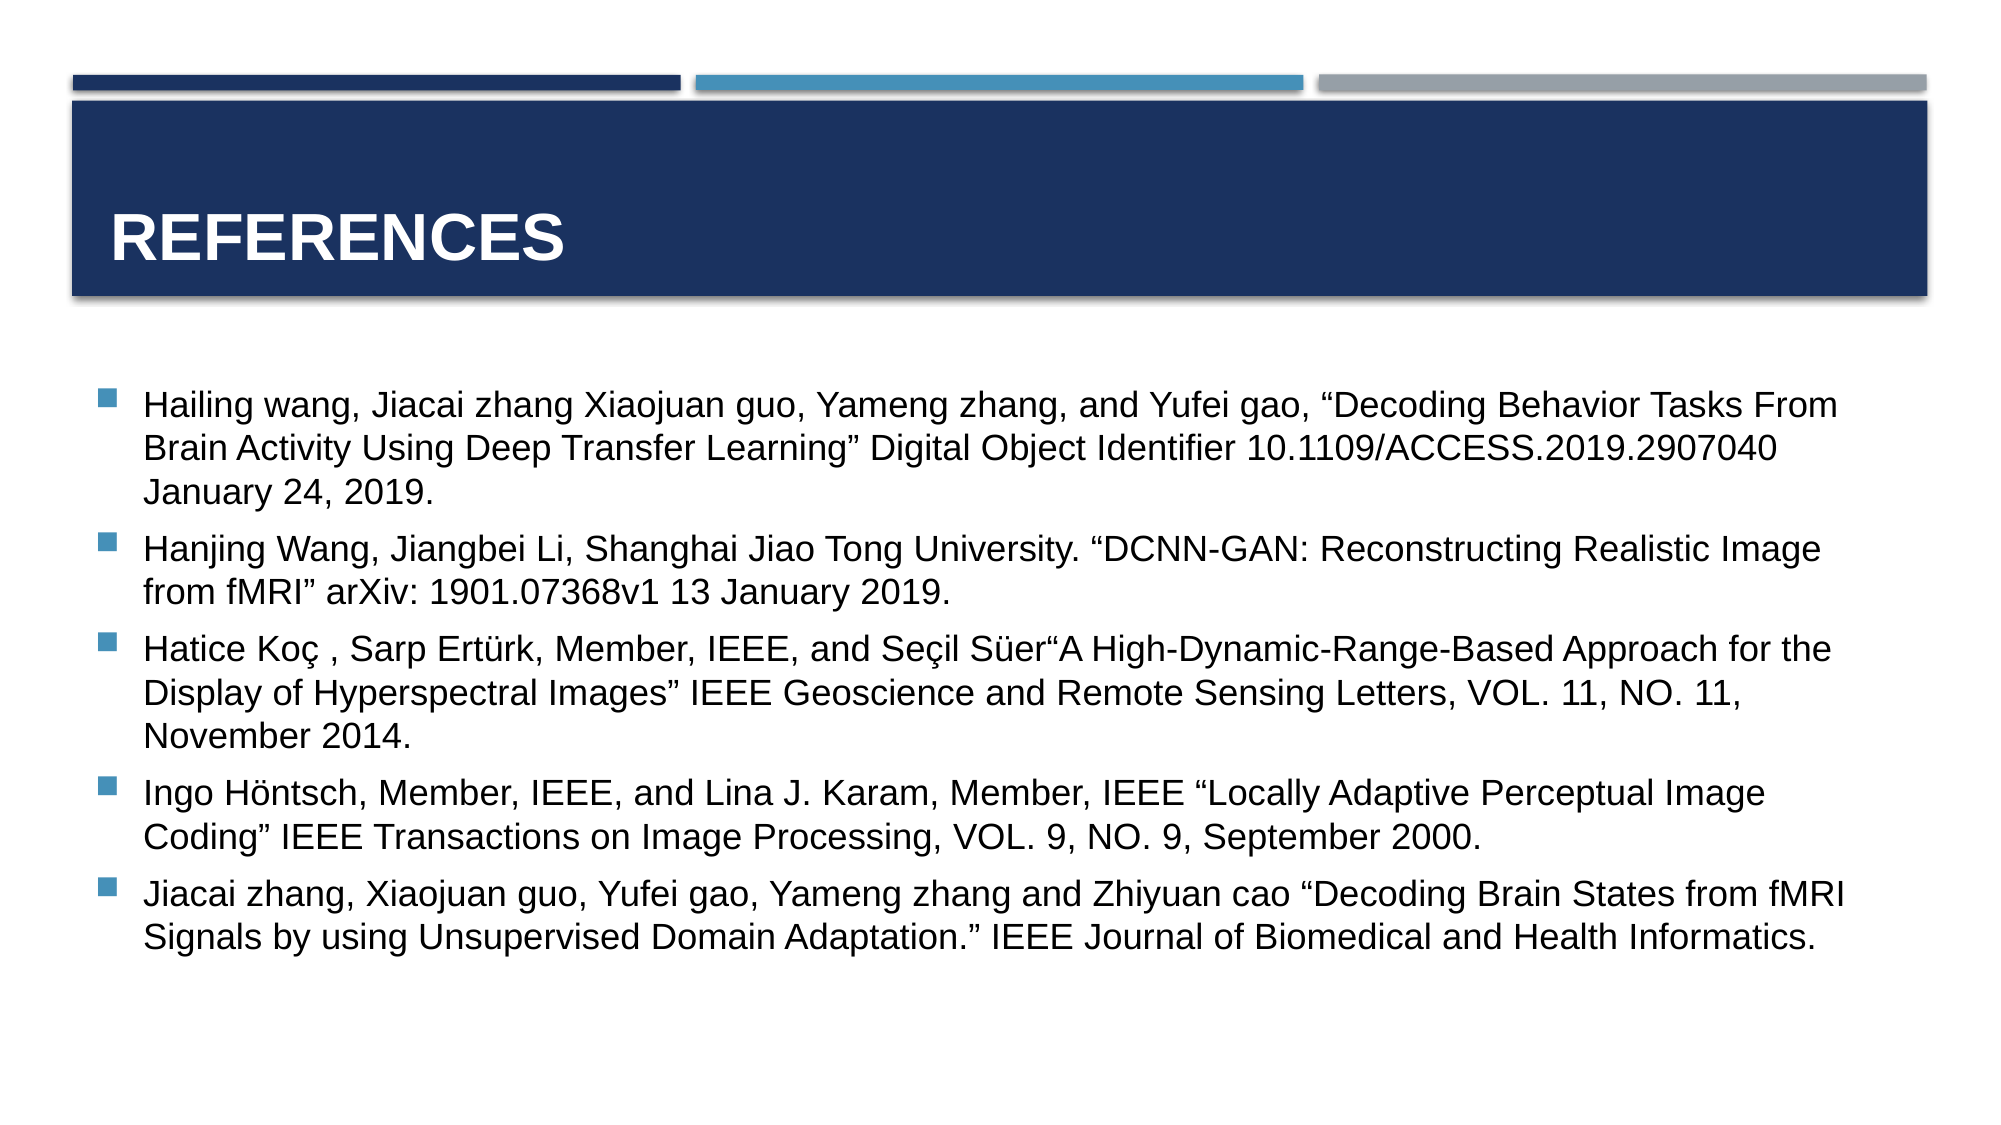

# references

Hailing wang, Jiacai zhang Xiaojuan guo, Yameng zhang, and Yufei gao, “Decoding Behavior Tasks From Brain Activity Using Deep Transfer Learning” Digital Object Identifier 10.1109/ACCESS.2019.2907040 January 24, 2019.
Hanjing Wang, Jiangbei Li, Shanghai Jiao Tong University. “DCNN-GAN: Reconstructing Realistic Image from fMRI” arXiv: 1901.07368v1 13 January 2019.
Hatice Koç , Sarp Ertürk, Member, IEEE, and Seçil Süer“A High-Dynamic-Range-Based Approach for the Display of Hyperspectral Images” IEEE Geoscience and Remote Sensing Letters, VOL. 11, NO. 11, November 2014.
Ingo Höntsch, Member, IEEE, and Lina J. Karam, Member, IEEE “Locally Adaptive Perceptual Image Coding” IEEE Transactions on Image Processing, VOL. 9, NO. 9, September 2000.
Jiacai zhang, Xiaojuan guo, Yufei gao, Yameng zhang and Zhiyuan cao “Decoding Brain States from fMRI Signals by using Unsupervised Domain Adaptation.” IEEE Journal of Biomedical and Health Informatics.